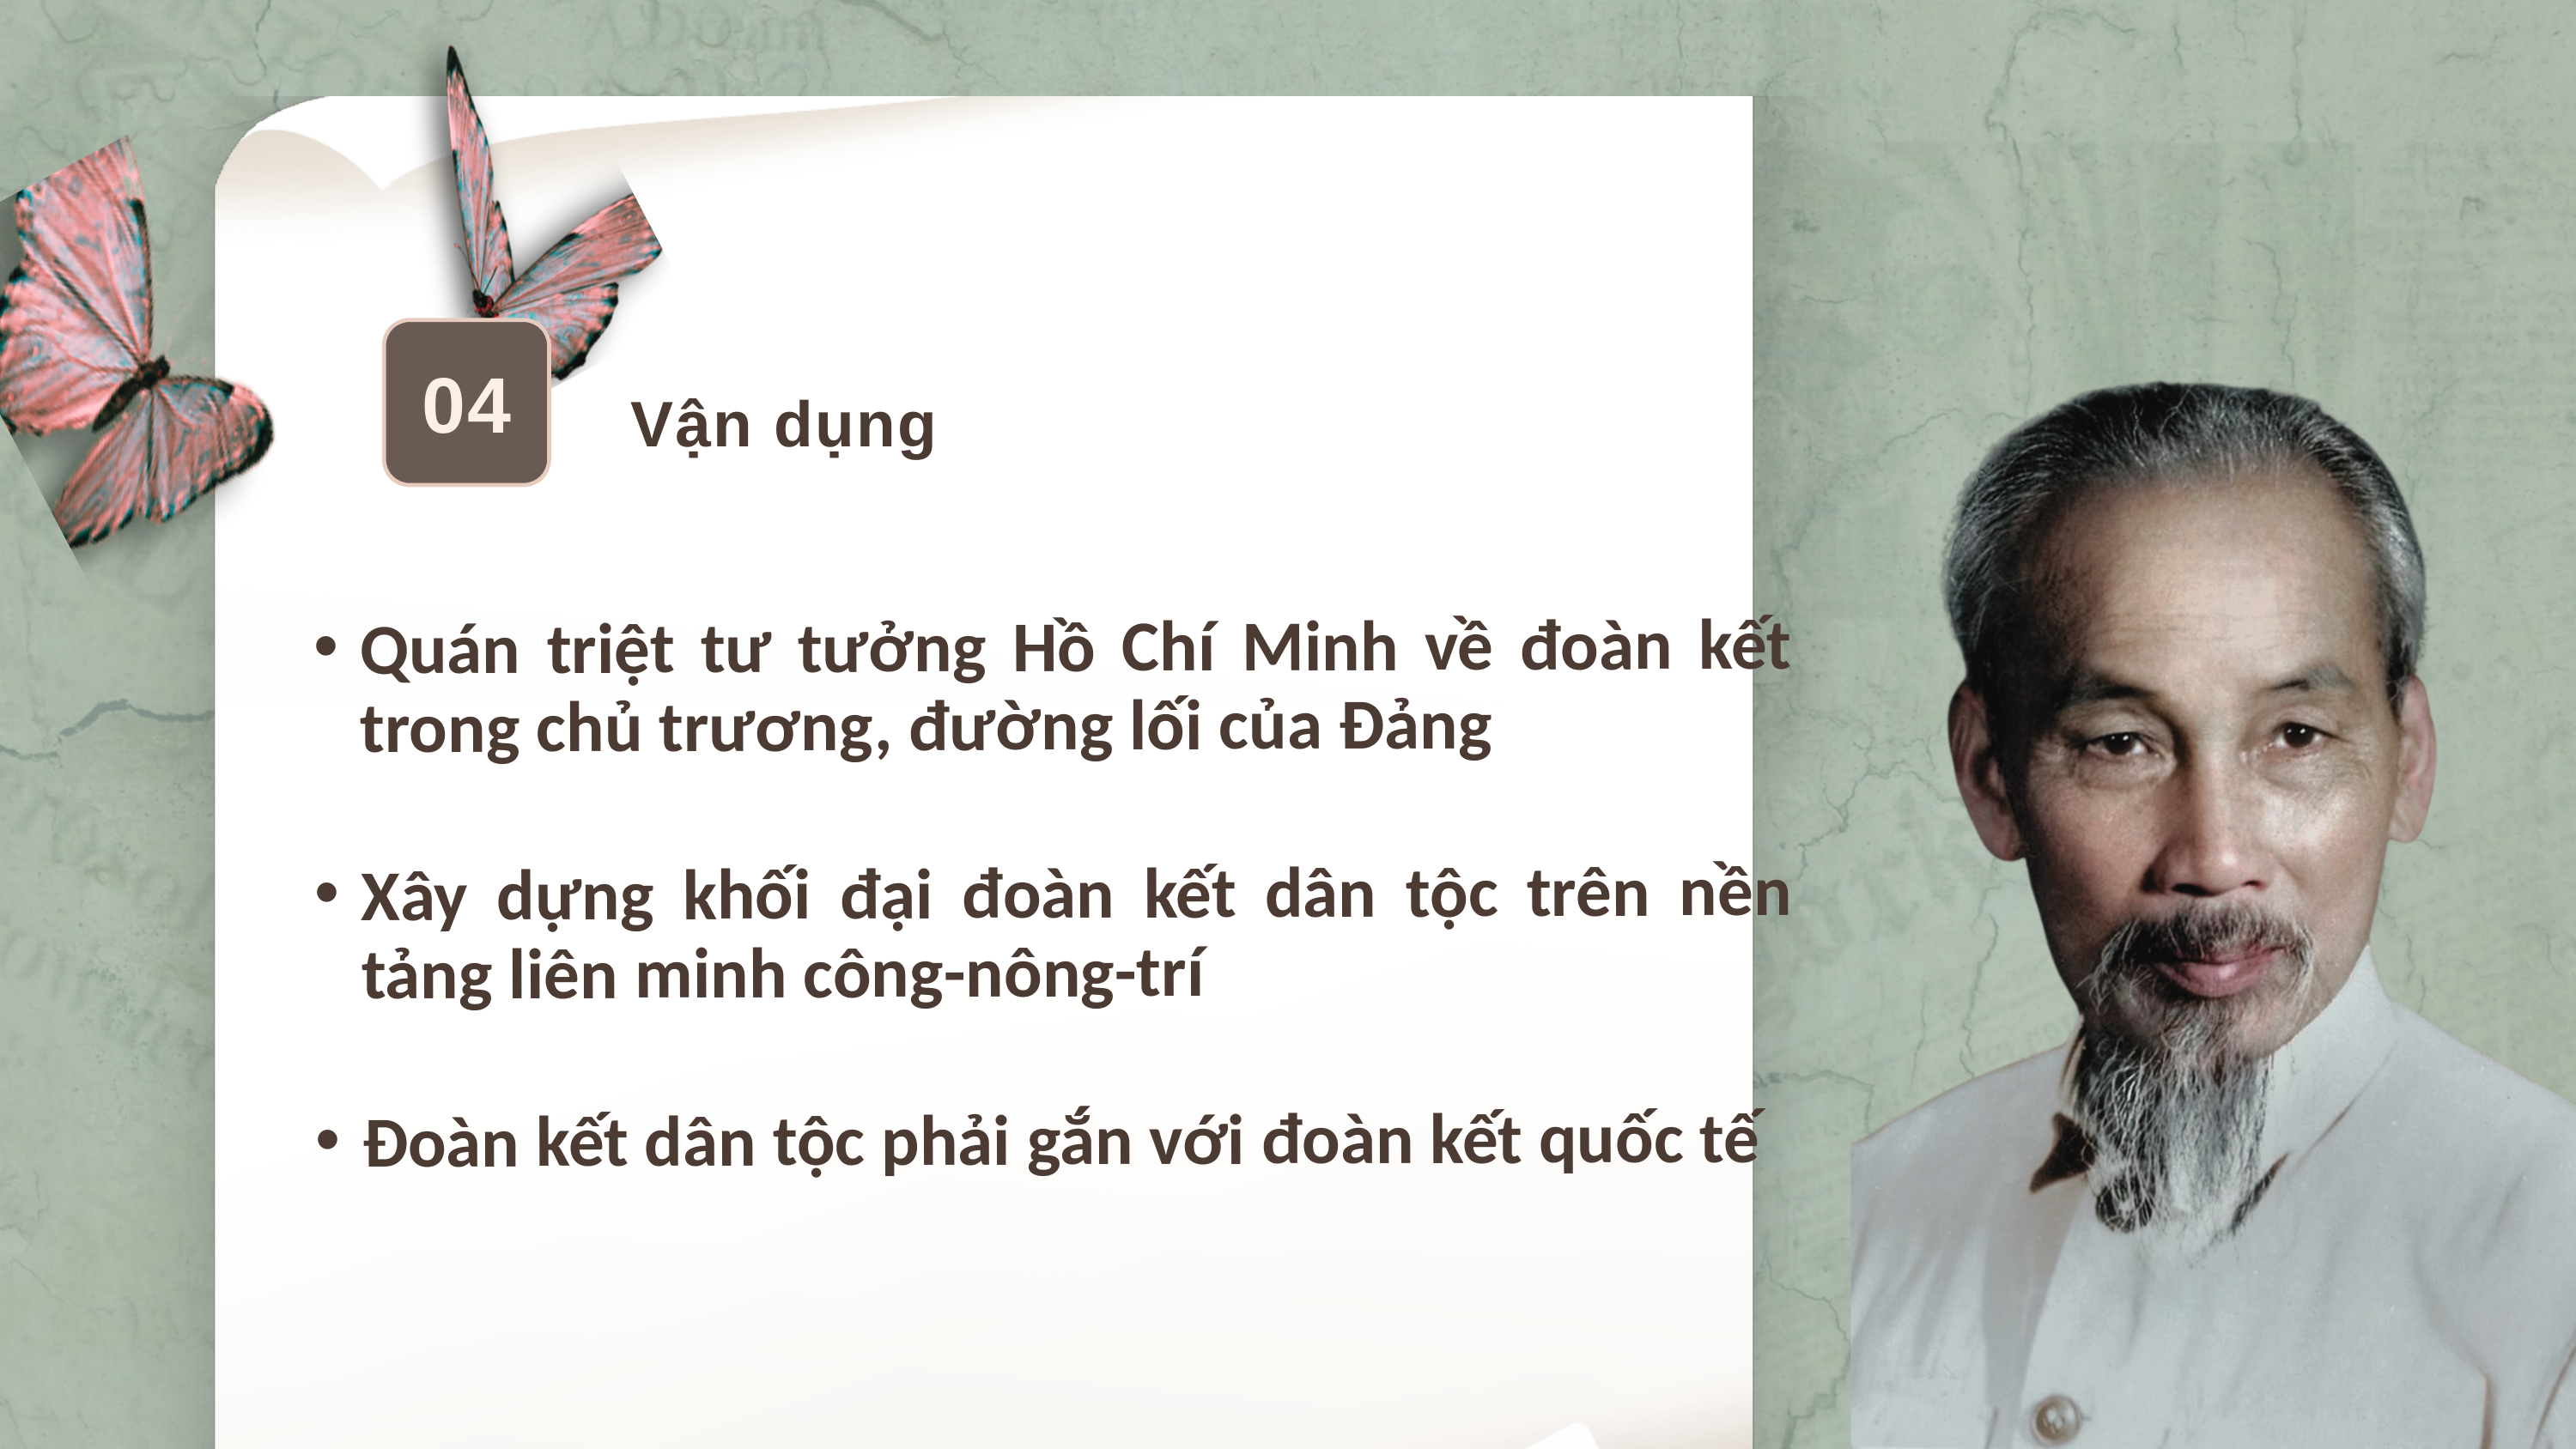

Nội dung

04
Vận dụng

Quán triệt tư tưởng Hồ Chí Minh về đoàn kết trong chủ trương, đường lối của Đảng
Xây dựng khối đại đoàn kết dân tộc trên nền tảng liên minh công-nông-trí
Đoàn kết dân tộc phải gắn với đoàn kết quốc tế